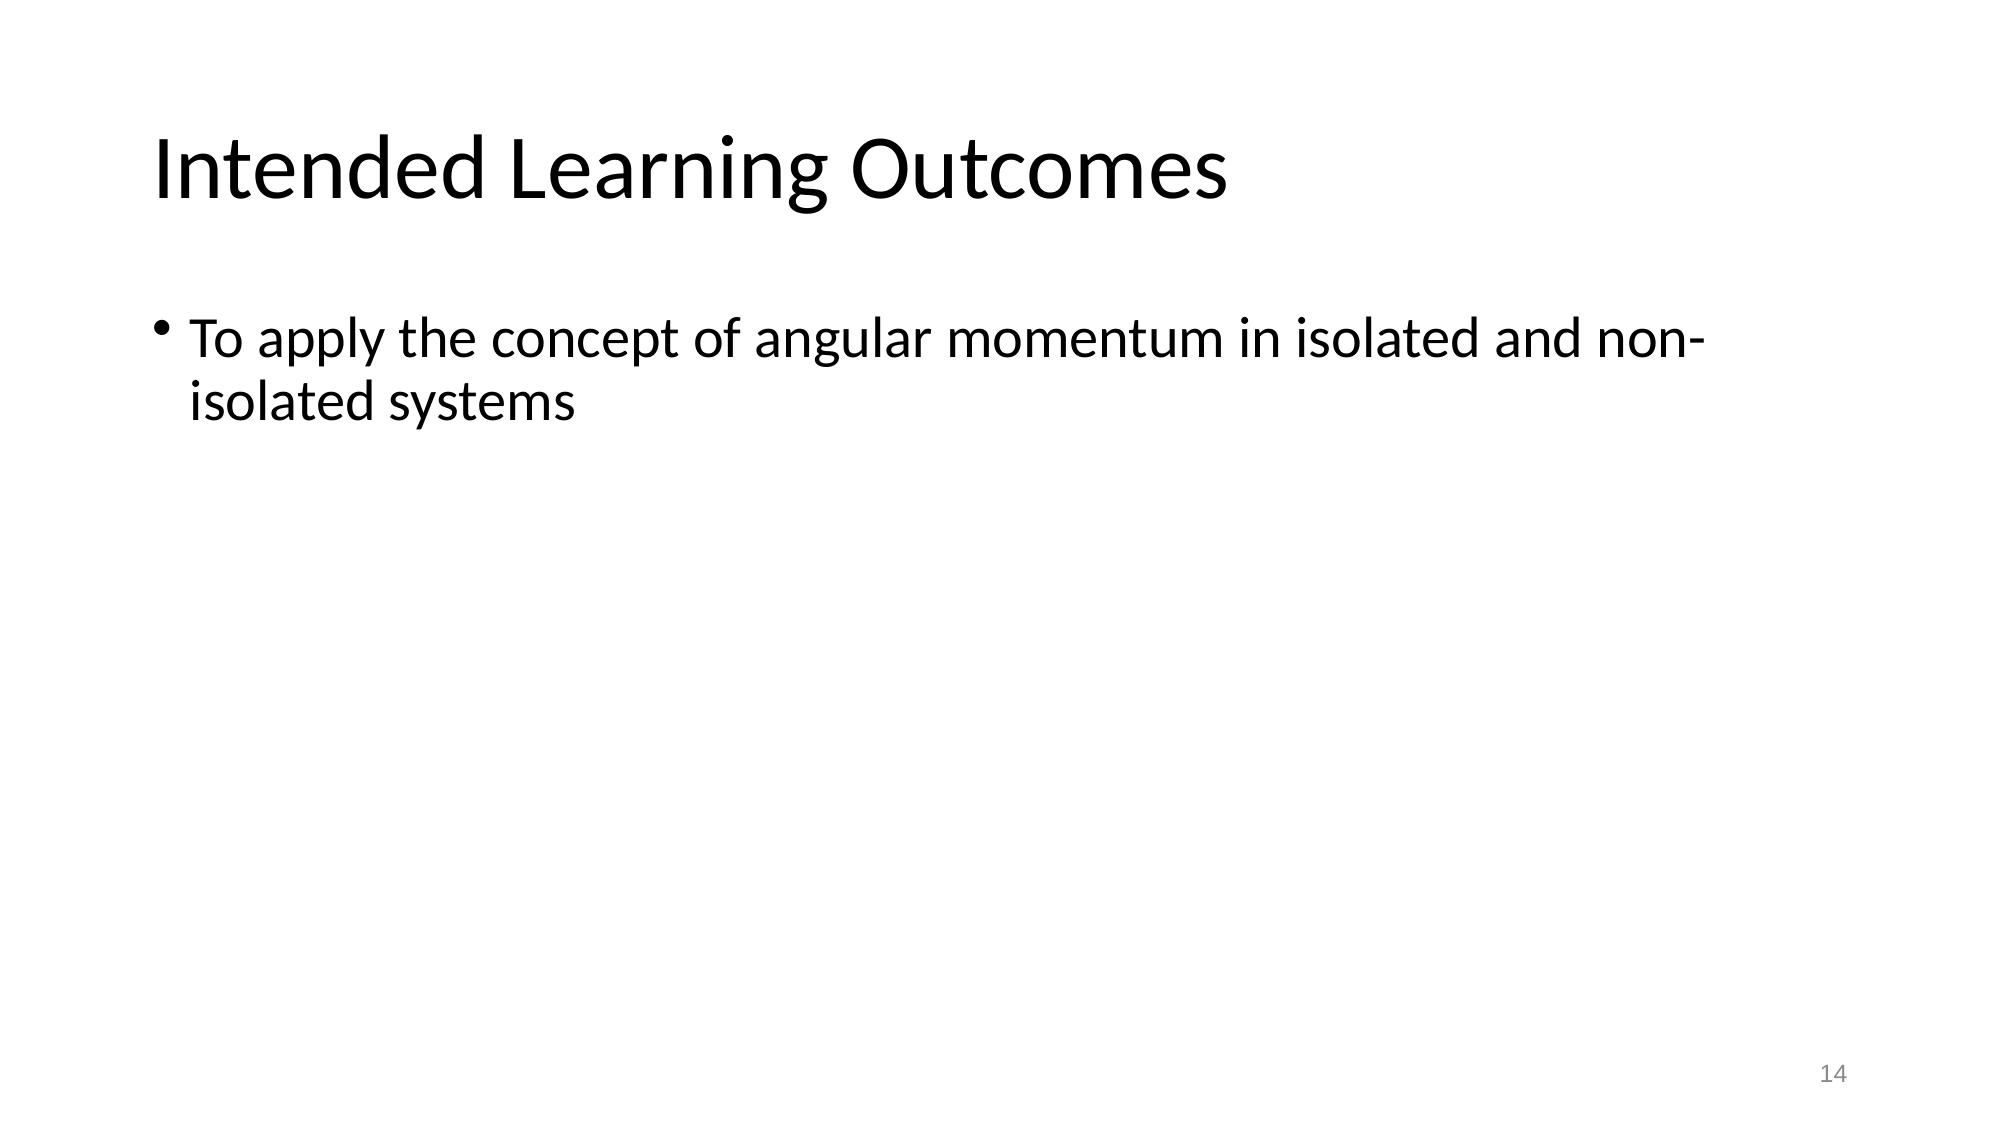

# Intended Learning Outcomes
To apply the concept of angular momentum in isolated and non-isolated systems
14